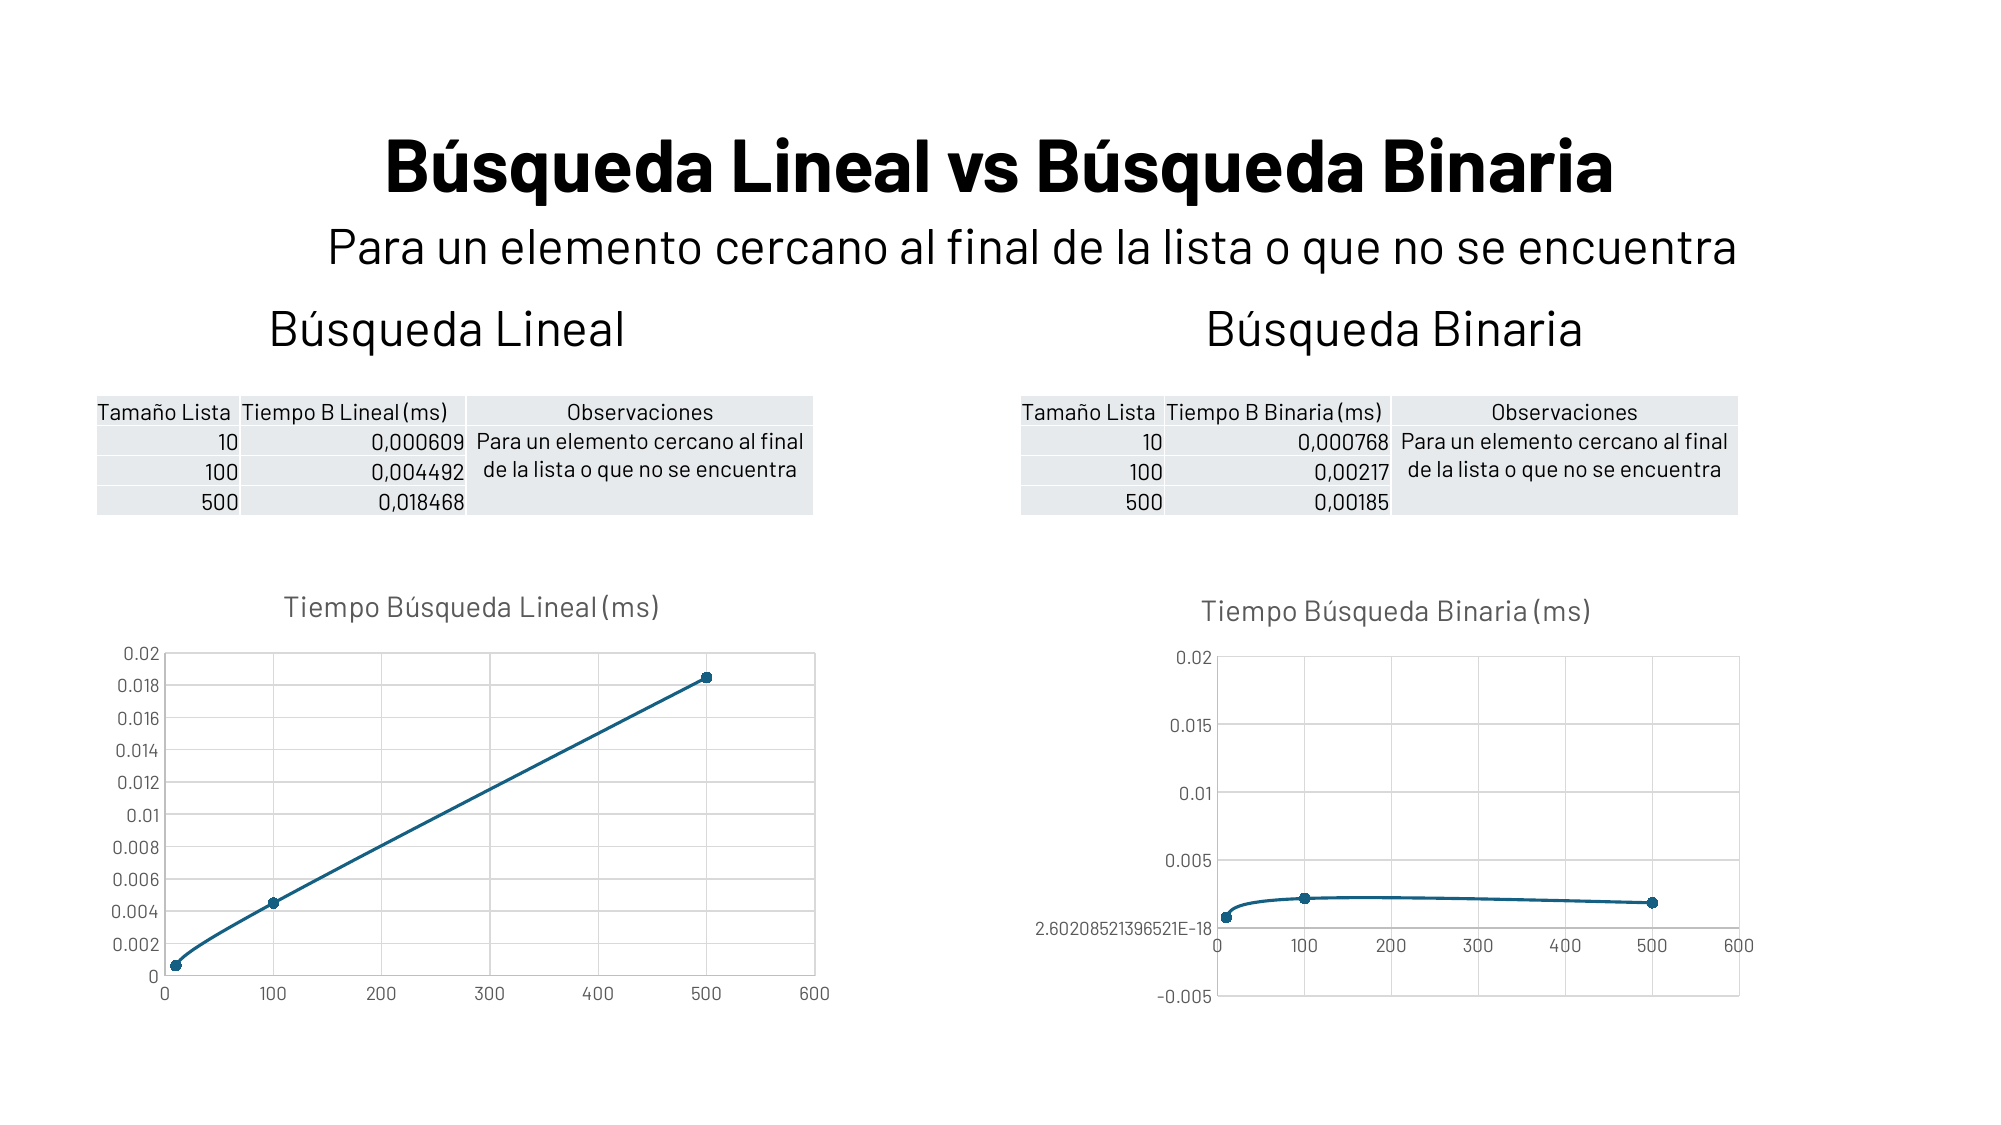

# Búsqueda Lineal vs Búsqueda Binaria
Para un elemento cercano al final de la lista o que no se encuentra
Búsqueda Binaria
Búsqueda Lineal
| Tamaño Lista | Tiempo B Lineal (ms) | Observaciones |
| --- | --- | --- |
| 10 | 0,000609 | Para un elemento cercano al final de la lista o que no se encuentra |
| 100 | 0,004492 |  |
| 500 | 0,018468 |  |
| Tamaño Lista | Tiempo B Binaria (ms) | Observaciones |
| --- | --- | --- |
| 10 | 0,000768 | Para un elemento cercano al final de la lista o que no se encuentra |
| 100 | 0,00217 |  |
| 500 | 0,00185 |  |

### Chart: Tiempo Búsqueda Lineal (ms)

| Category | Tiempo B Lineal (ms) |
|---|---|

### Chart: Tiempo Búsqueda Binaria (ms)

| Category | Tiempo B Binaria (ms) |
|---|---|